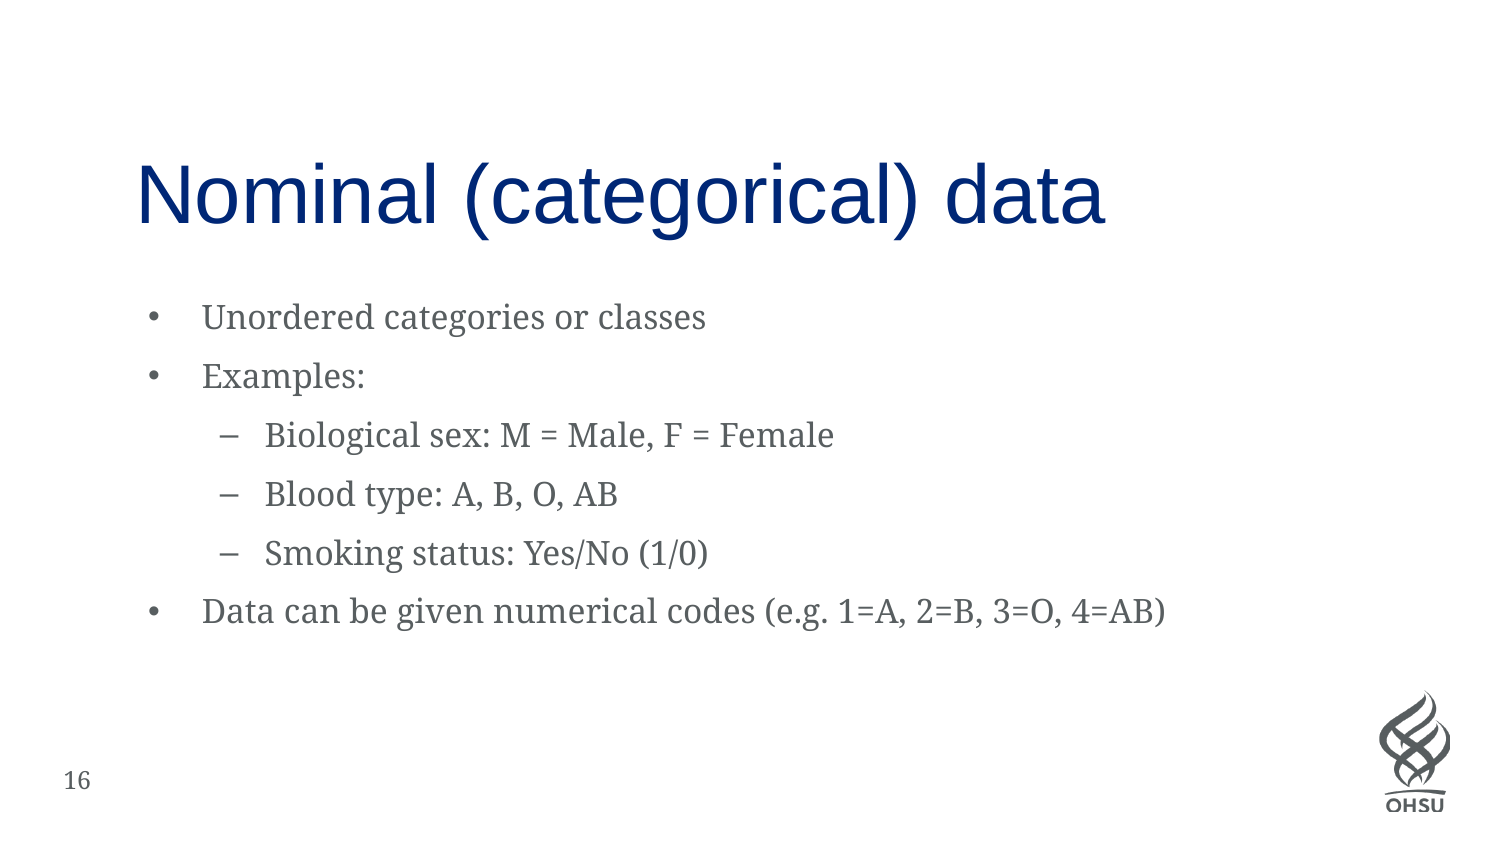

# Nominal (categorical) data
Unordered categories or classes
Examples:
Biological sex: M = Male, F = Female
Blood type: A, B, O, AB
Smoking status: Yes/No (1/0)
Data can be given numerical codes (e.g. 1=A, 2=B, 3=O, 4=AB)